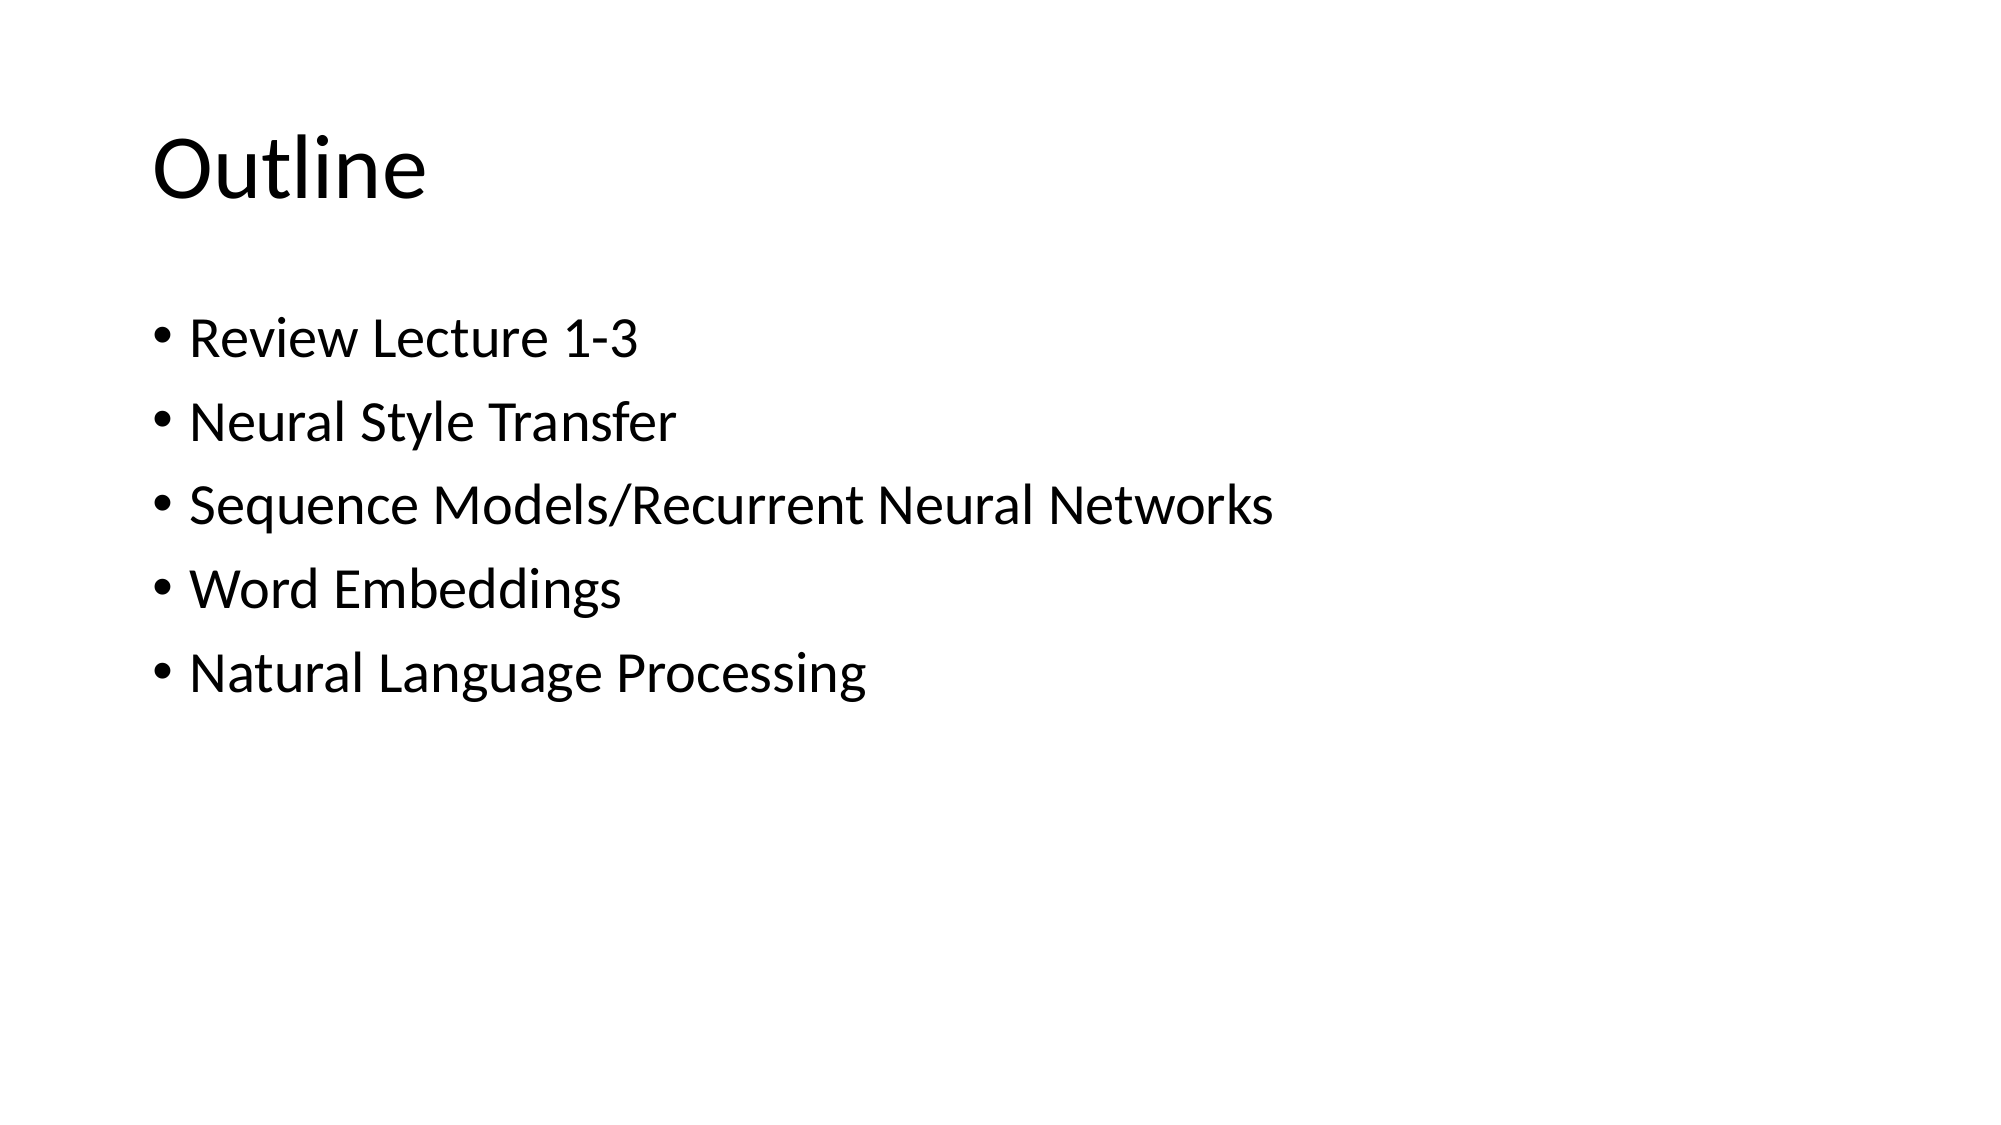

# Outline
Review Lecture 1-3
Neural Style Transfer
Sequence Models/Recurrent Neural Networks
Word Embeddings
Natural Language Processing